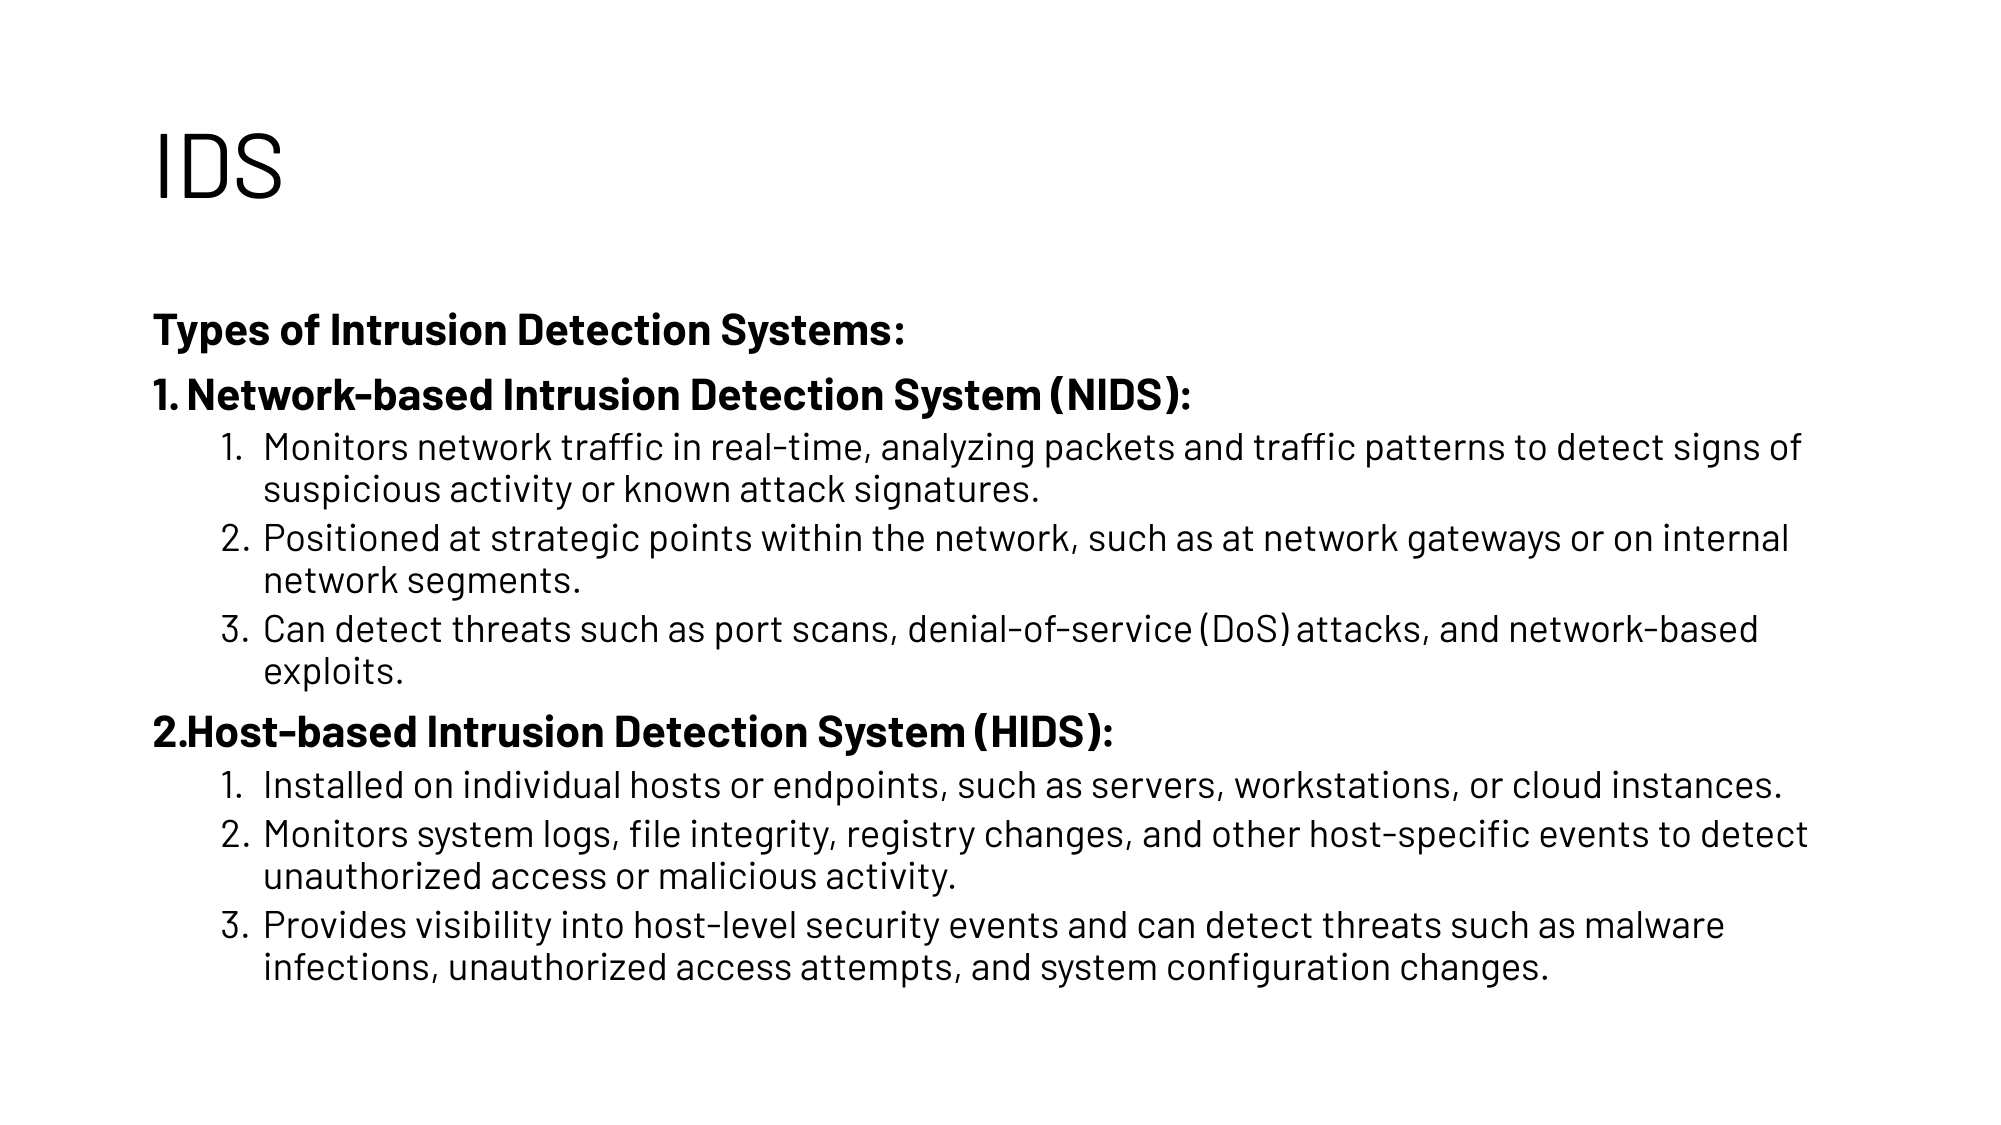

# IDS
Types of Intrusion Detection Systems:
Network-based Intrusion Detection System (NIDS):
Monitors network traffic in real-time, analyzing packets and traffic patterns to detect signs of suspicious activity or known attack signatures.
Positioned at strategic points within the network, such as at network gateways or on internal network segments.
Can detect threats such as port scans, denial-of-service (DoS) attacks, and network-based exploits.
Host-based Intrusion Detection System (HIDS):
Installed on individual hosts or endpoints, such as servers, workstations, or cloud instances.
Monitors system logs, file integrity, registry changes, and other host-specific events to detect unauthorized access or malicious activity.
Provides visibility into host-level security events and can detect threats such as malware infections, unauthorized access attempts, and system configuration changes.